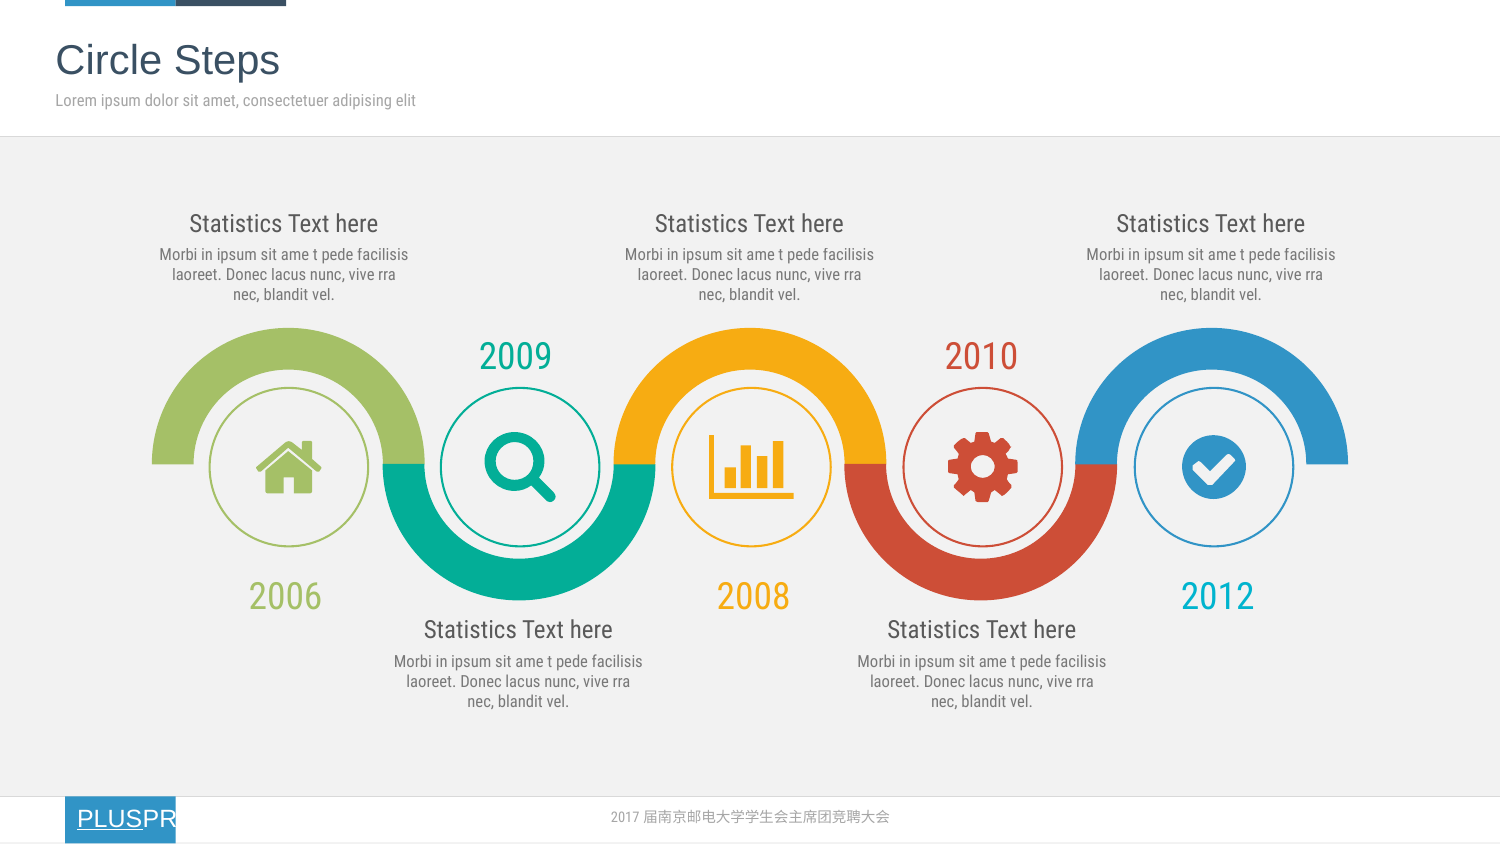

# Circle Steps
Lorem ipsum dolor sit amet, consectetuer adipising elit
Statistics Text here
Morbi in ipsum sit ame t pede facilisis laoreet. Donec lacus nunc, vive rra nec, blandit vel.
Statistics Text here
Morbi in ipsum sit ame t pede facilisis laoreet. Donec lacus nunc, vive rra nec, blandit vel.
Statistics Text here
Morbi in ipsum sit ame t pede facilisis laoreet. Donec lacus nunc, vive rra nec, blandit vel.

2009
2010

2006
2008
2012
Statistics Text here
Morbi in ipsum sit ame t pede facilisis laoreet. Donec lacus nunc, vive rra nec, blandit vel.
Statistics Text here
Morbi in ipsum sit ame t pede facilisis laoreet. Donec lacus nunc, vive rra nec, blandit vel.